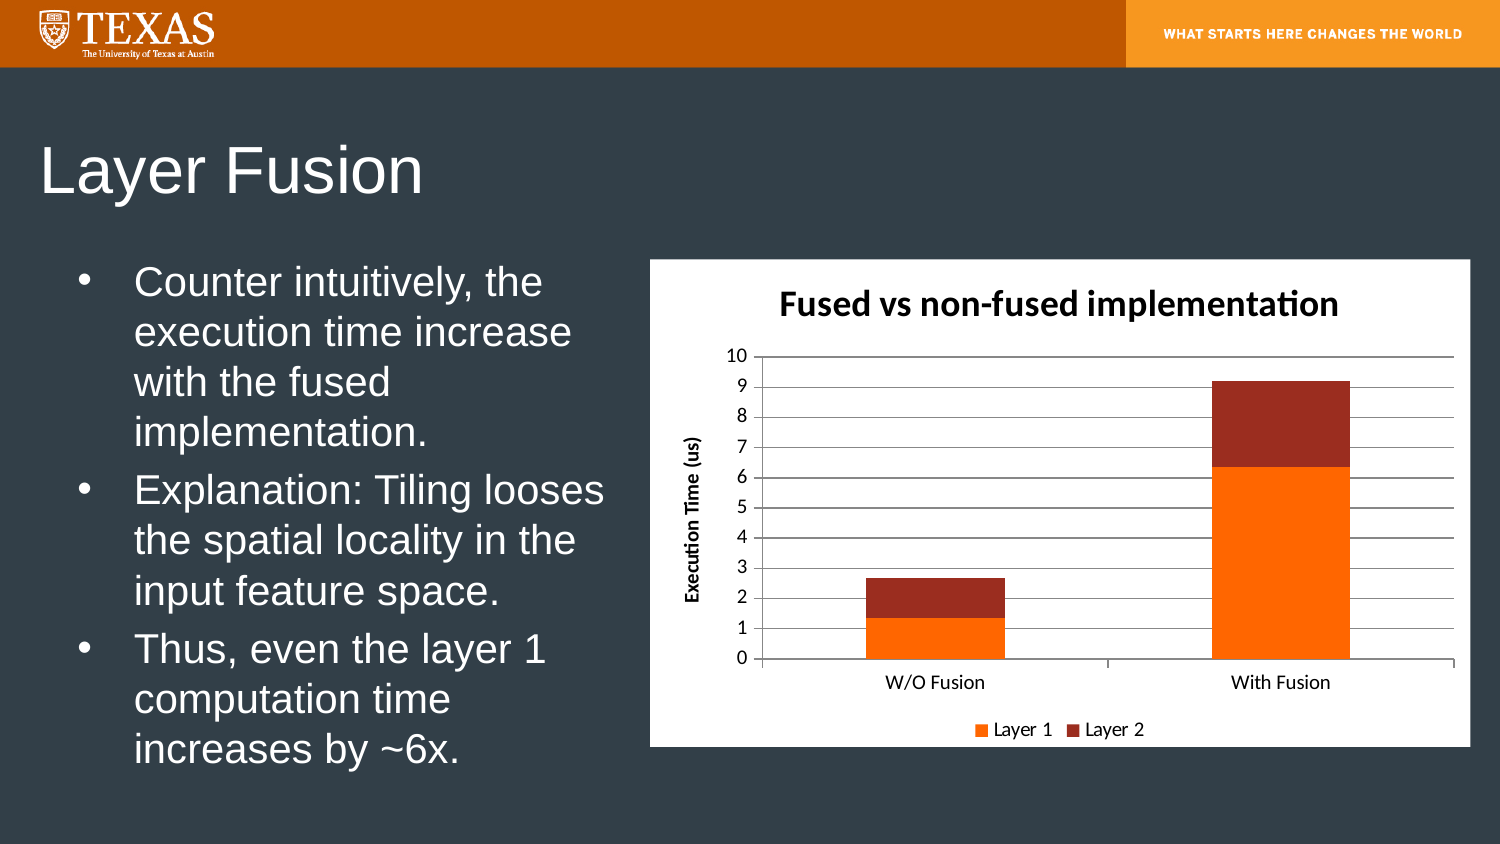

# Layer Fusion
Counter intuitively, the execution time increase with the fused implementation.
Explanation: Tiling looses the spatial locality in the input feature space.
Thus, even the layer 1 computation time increases by ~6x.

### Chart: Fused vs non-fused implementation

| Category |  |  |
|---|---|---|
|  | 1.34 | 1.34 |
|  | 6.36 | 2.8500000000000005 |